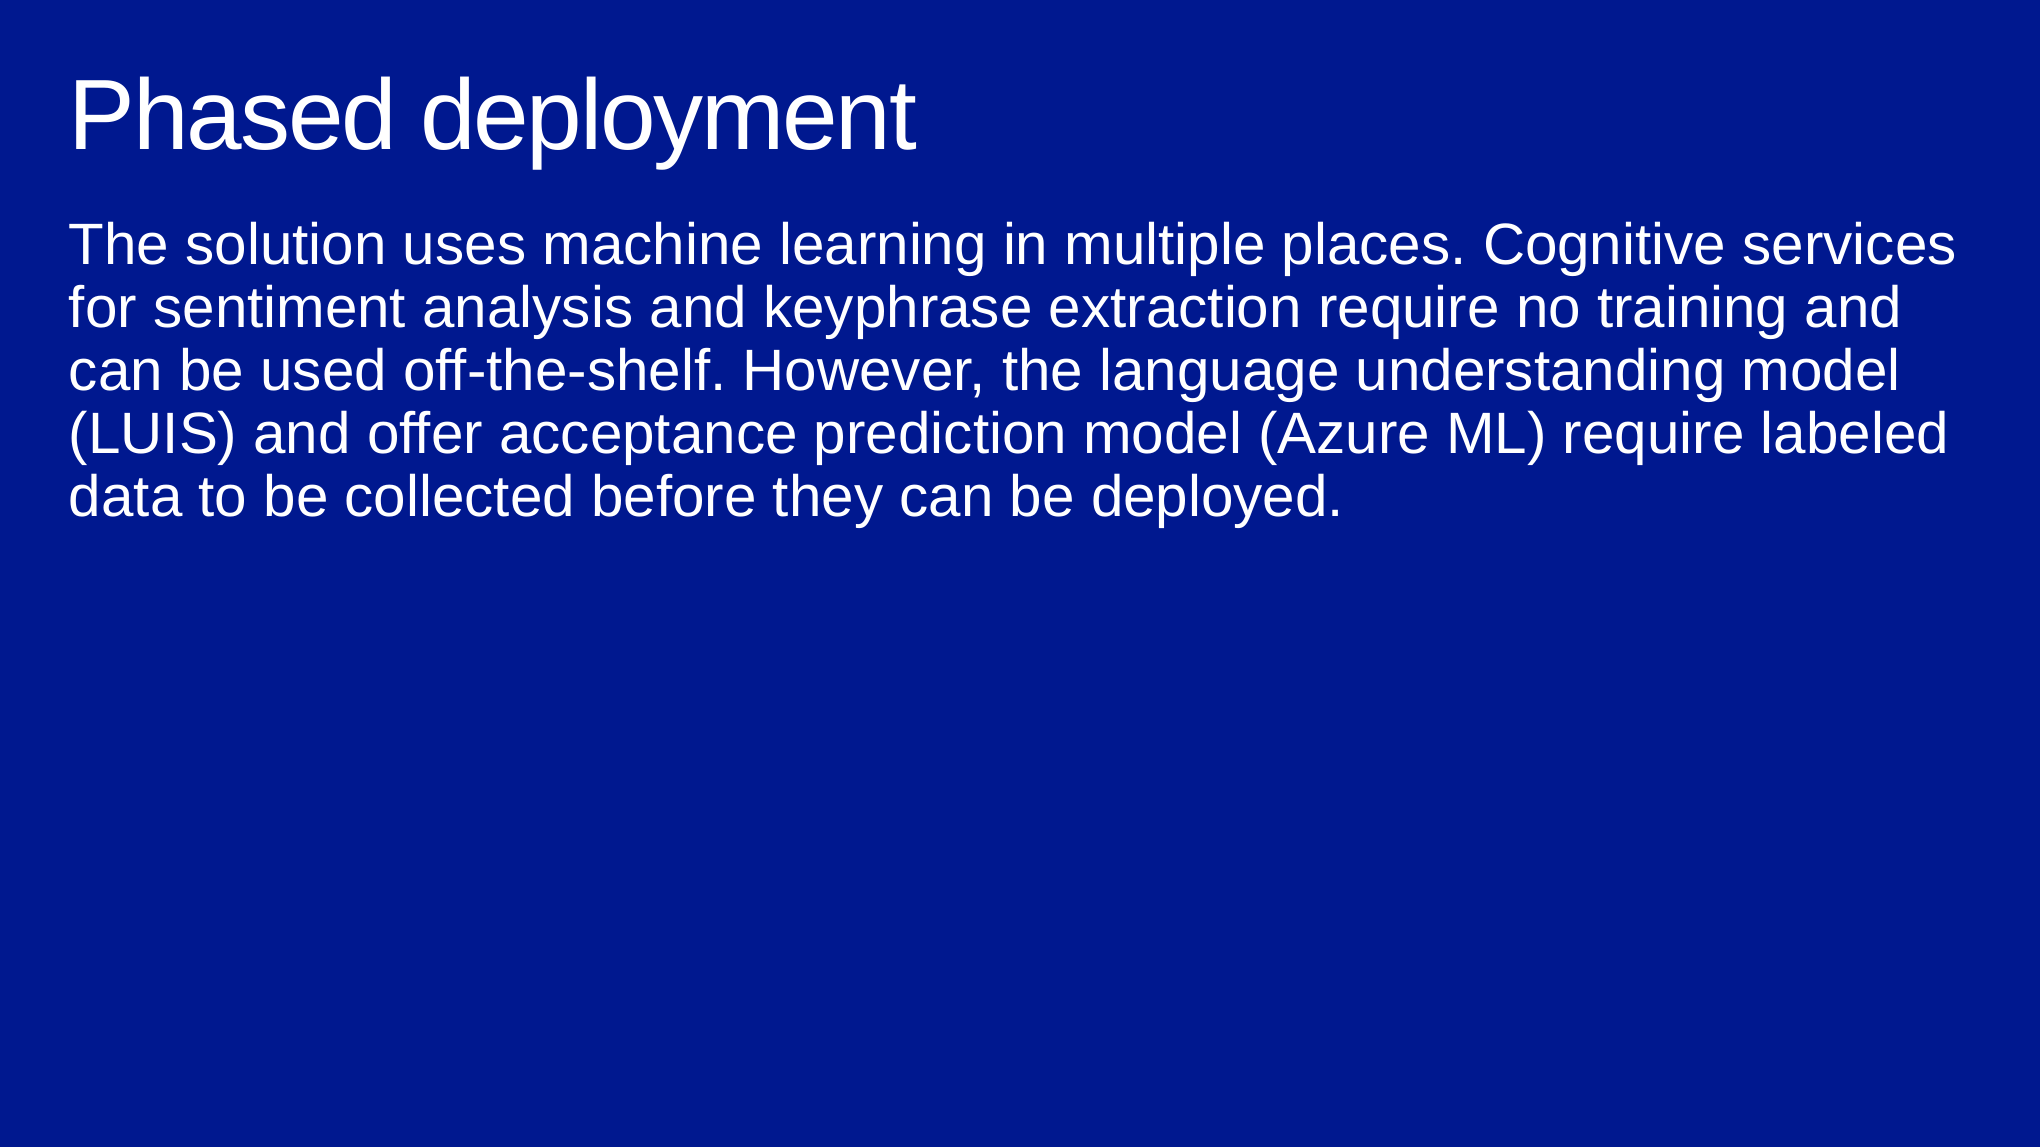

# Phased deployment
The solution uses machine learning in multiple places. Cognitive services for sentiment analysis and keyphrase extraction require no training and can be used off-the-shelf. However, the language understanding model (LUIS) and offer acceptance prediction model (Azure ML) require labeled data to be collected before they can be deployed.